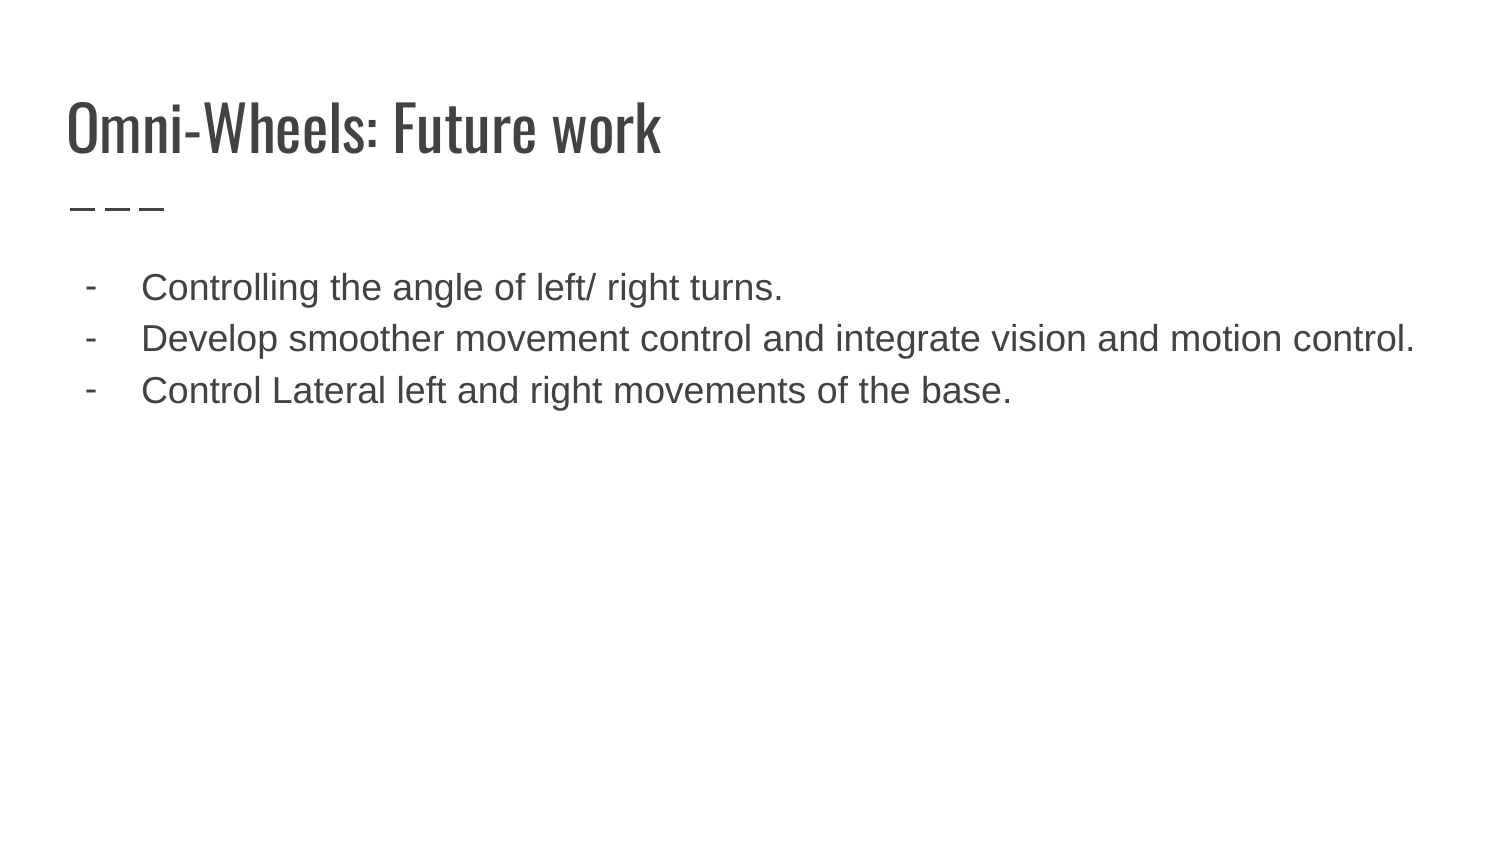

# Omni-Wheels: Future work
Controlling the angle of left/ right turns.
Develop smoother movement control and integrate vision and motion control.
Control Lateral left and right movements of the base.